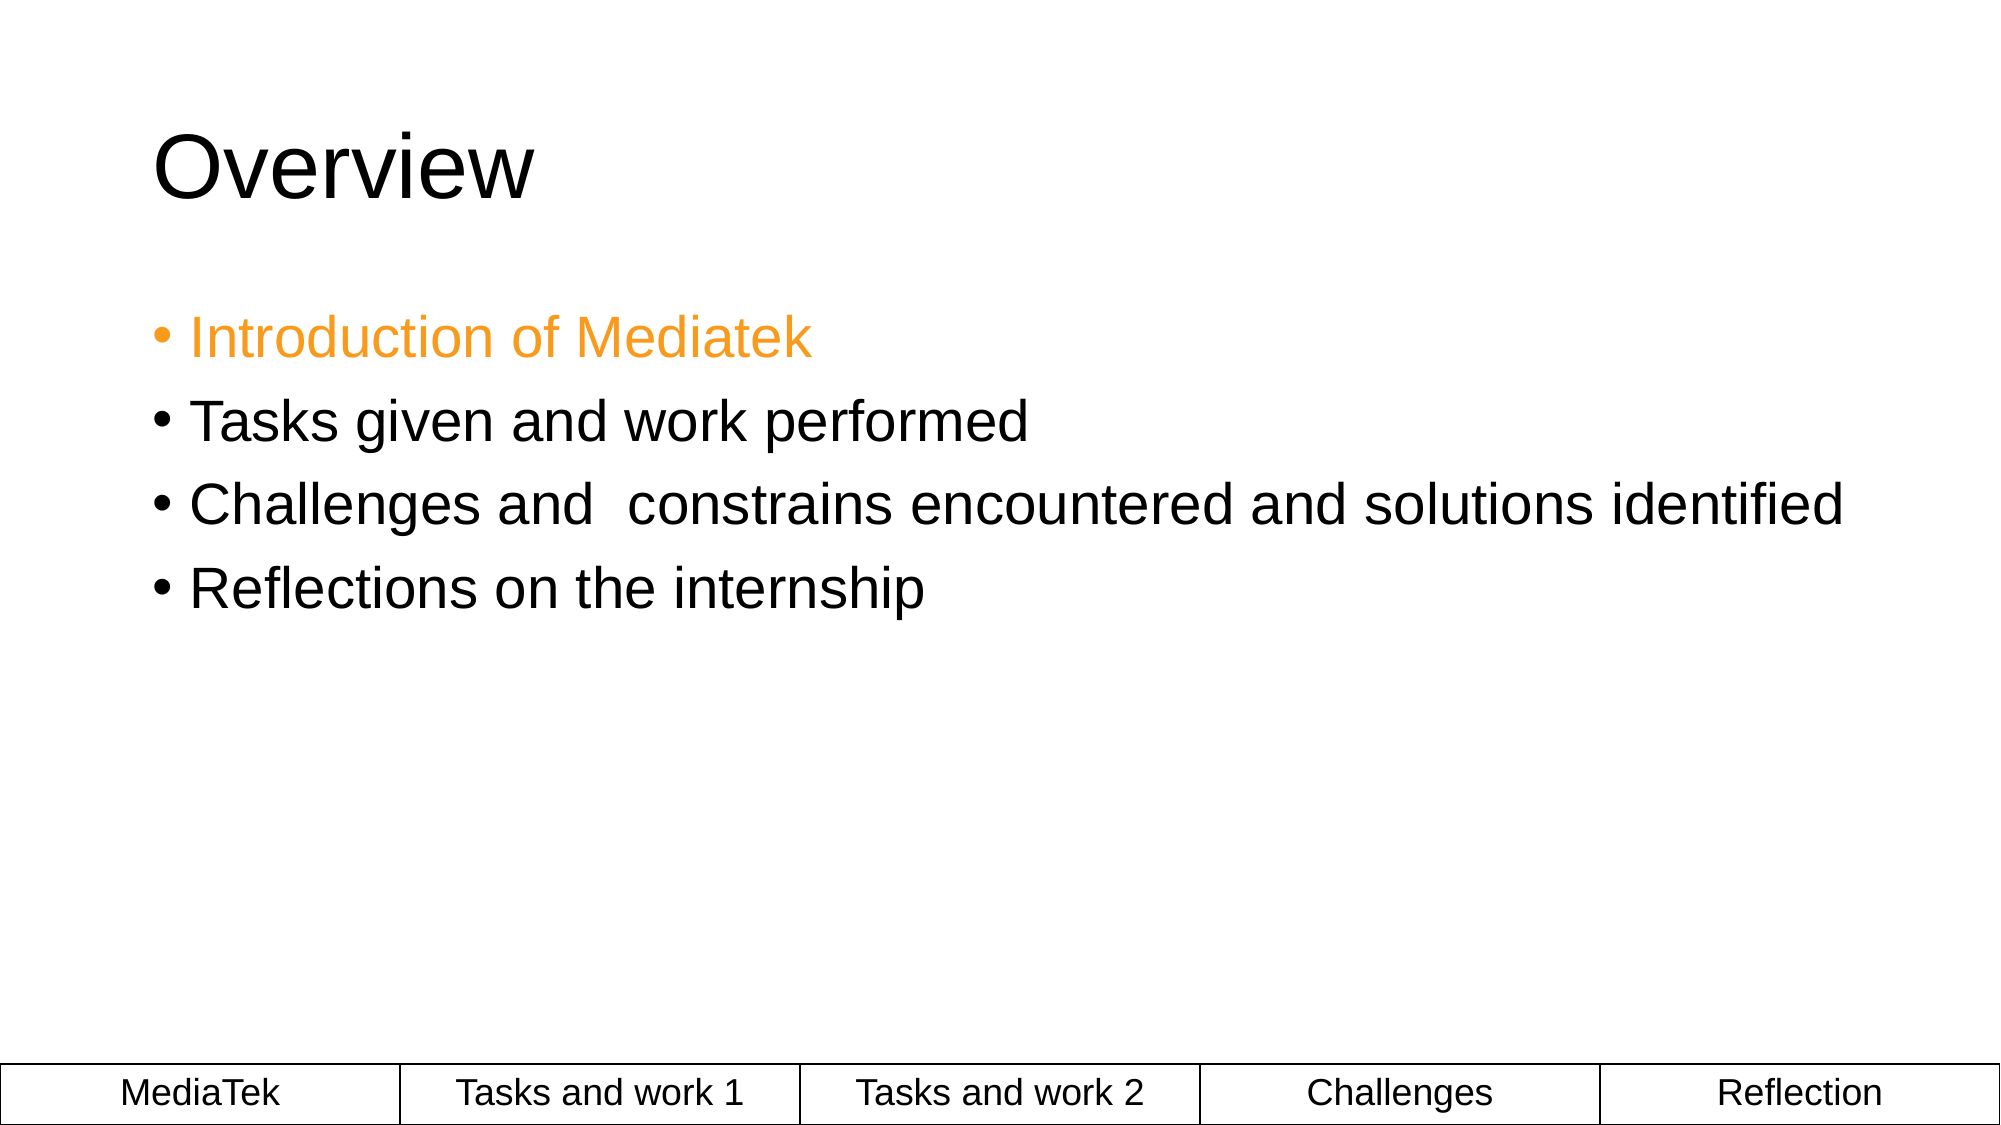

# Overview
Introduction of Mediatek
Tasks given and work performed
Challenges and  constrains encountered and solutions identified
Reflections on the internship
| MediaTek | Tasks and work 1 | Tasks and work 2 | Challenges | Reflection |
| --- | --- | --- | --- | --- |